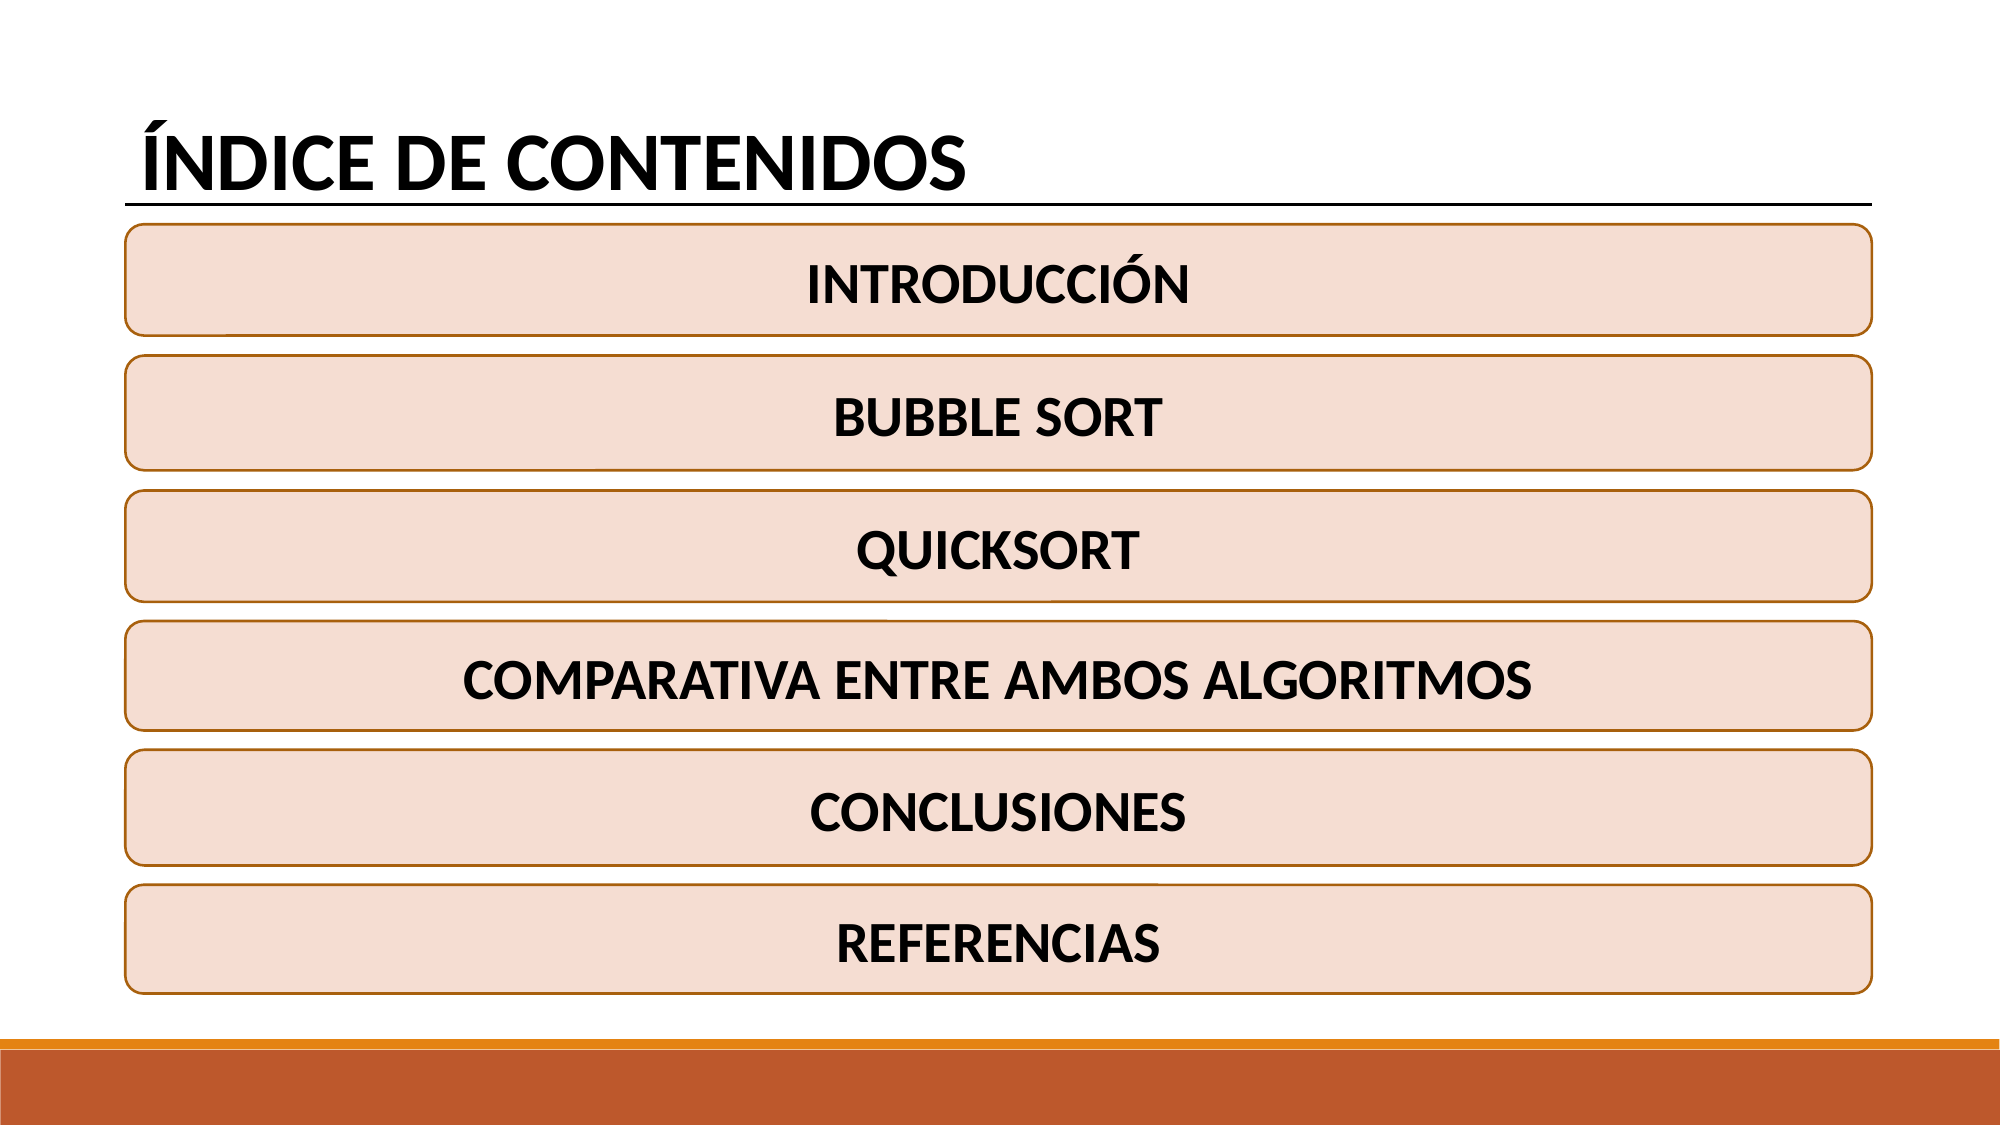

ÍNDICE DE CONTENIDOS
INTRODUCCIÓN
BUBBLE SORT
QUICKSORT
COMPARATIVA ENTRE AMBOS ALGORITMOS
CONCLUSIONES
REFERENCIAS